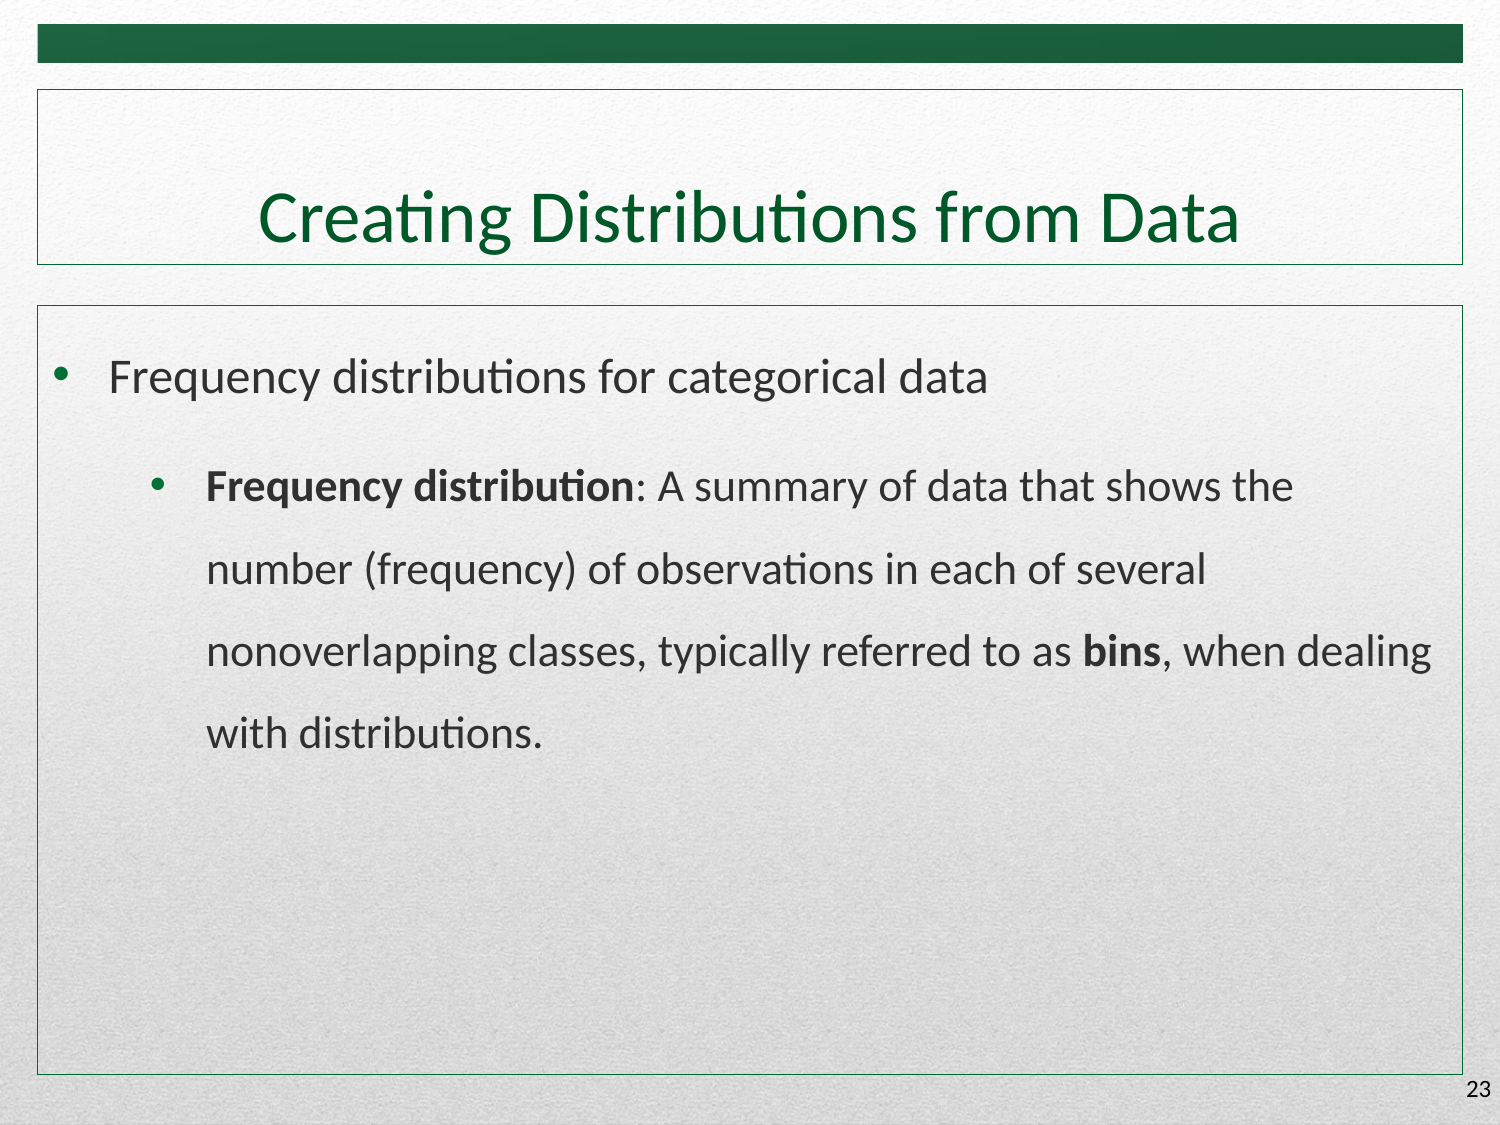

# Creating Distributions from Data
Frequency distributions for categorical data
Frequency distribution: A summary of data that shows the number (frequency) of observations in each of several nonoverlapping classes, typically referred to as bins, when dealing with distributions.

23